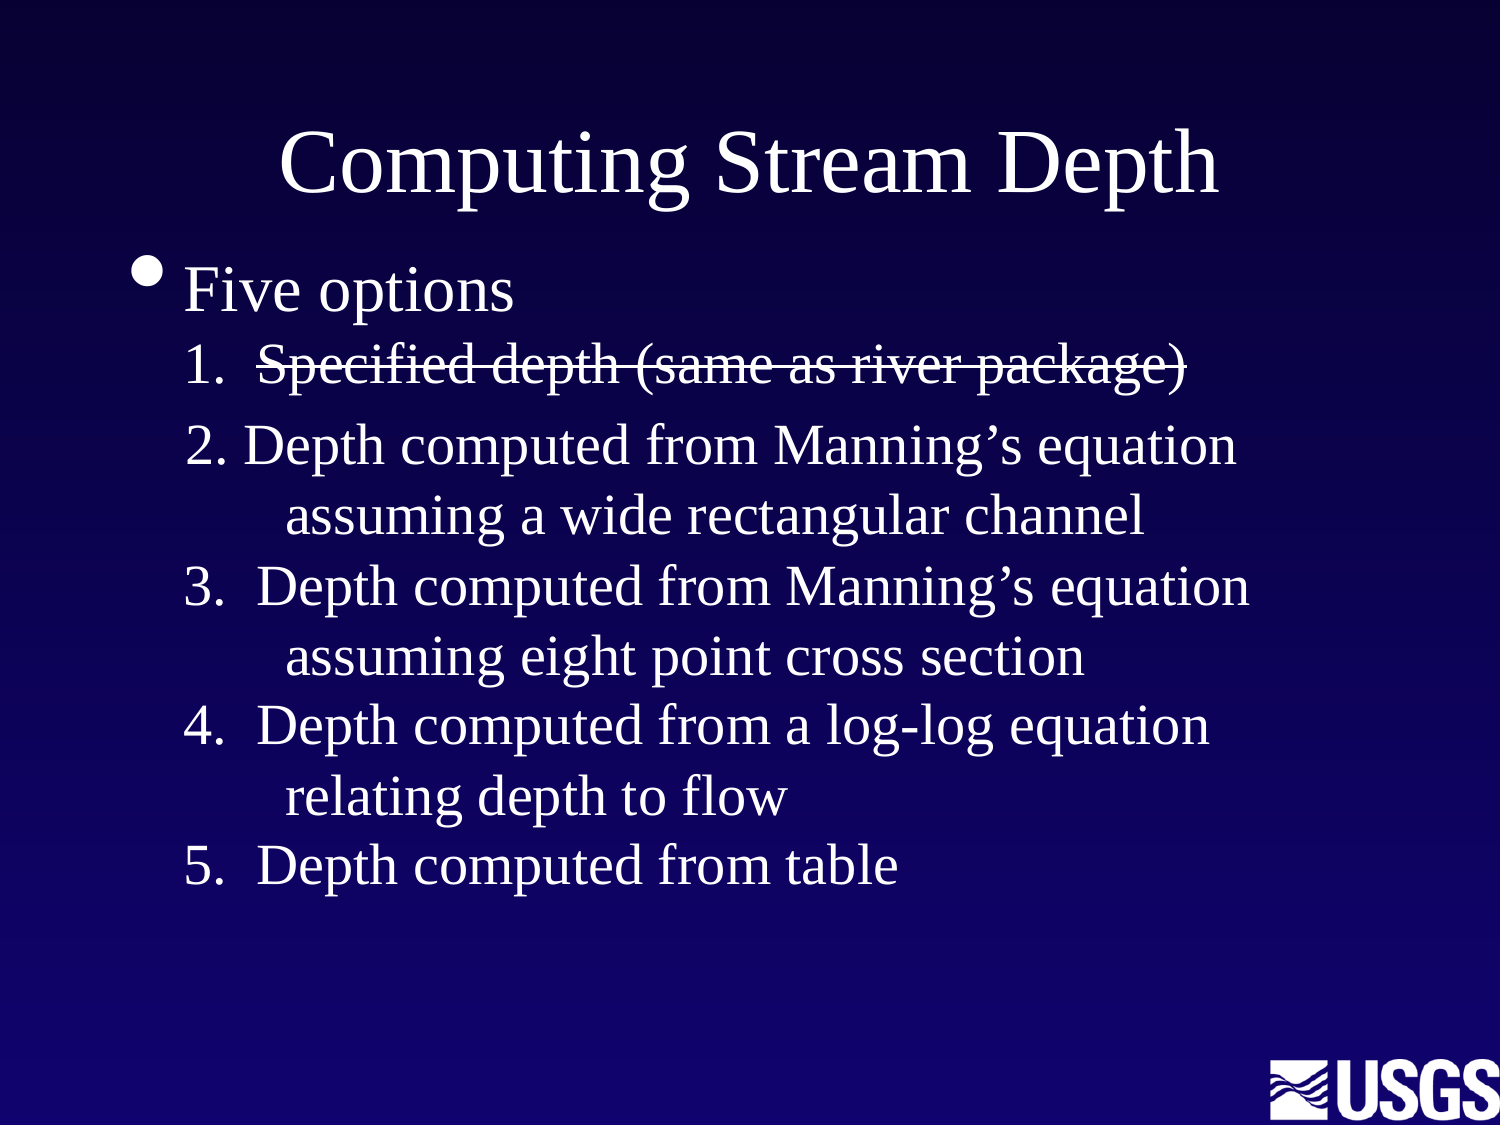

# Computing Stream Depth
Five options
1.  Specified depth (same as river package)
    2. Depth computed from Manning’s equation
       assuming a wide rectangular channel
3.  Depth computed from Manning’s equation
       assuming eight point cross section
4.  Depth computed from a log-log equation
       relating depth to flow
5.  Depth computed from table